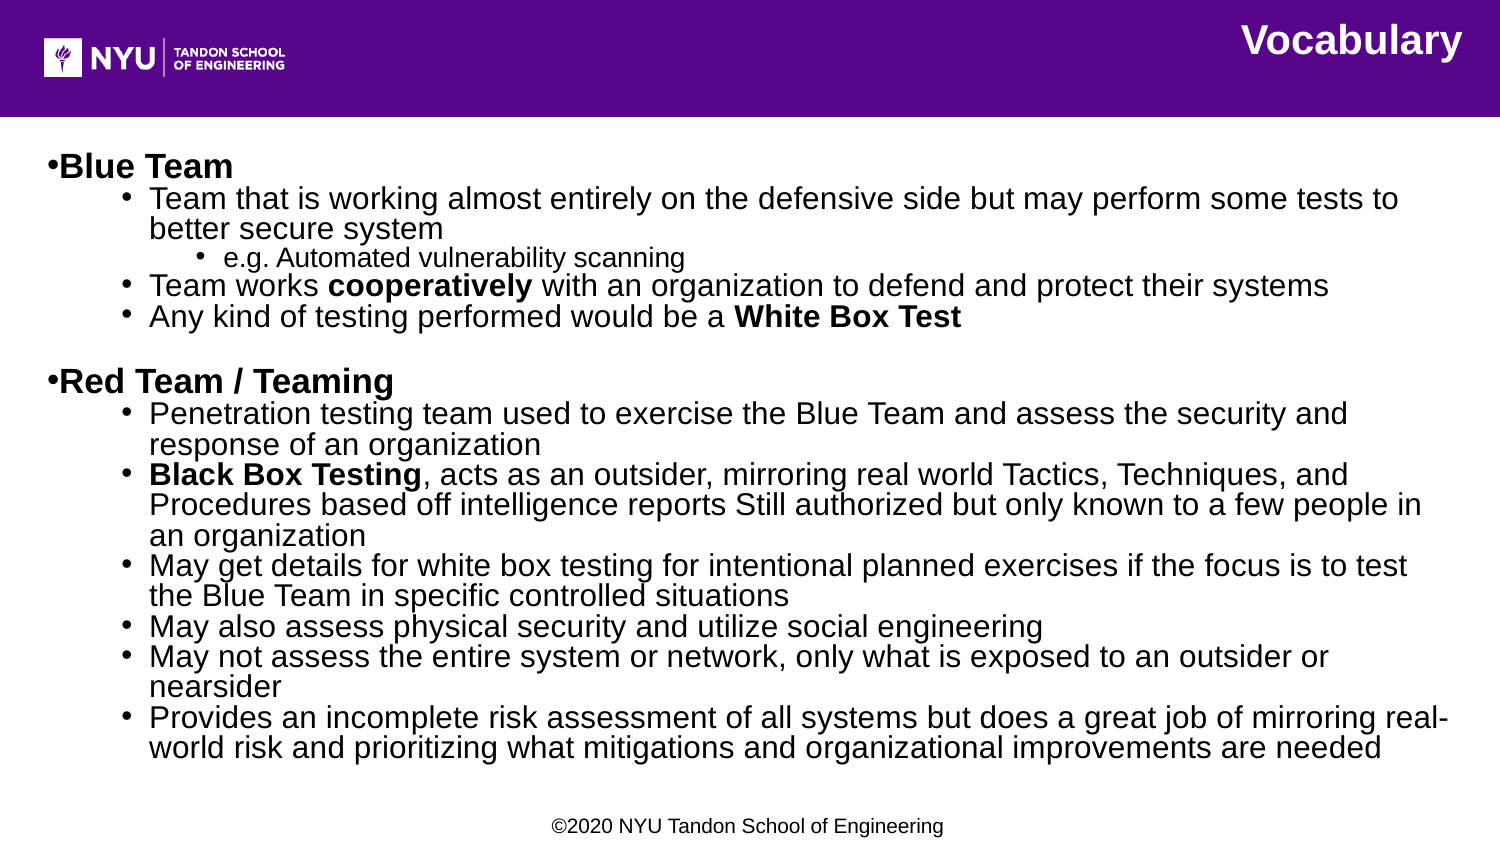

Vocabulary
Blue Team
Team that is working almost entirely on the defensive side but may perform some tests to better secure system
e.g. Automated vulnerability scanning
Team works cooperatively with an organization to defend and protect their systems
Any kind of testing performed would be a White Box Test

Red Team / Teaming
Penetration testing team used to exercise the Blue Team and assess the security and response of an organization
Black Box Testing, acts as an outsider, mirroring real world Tactics, Techniques, and Procedures based off intelligence reports Still authorized but only known to a few people in an organization
May get details for white box testing for intentional planned exercises if the focus is to test the Blue Team in specific controlled situations
May also assess physical security and utilize social engineering
May not assess the entire system or network, only what is exposed to an outsider or nearsider
Provides an incomplete risk assessment of all systems but does a great job of mirroring real-world risk and prioritizing what mitigations and organizational improvements are needed